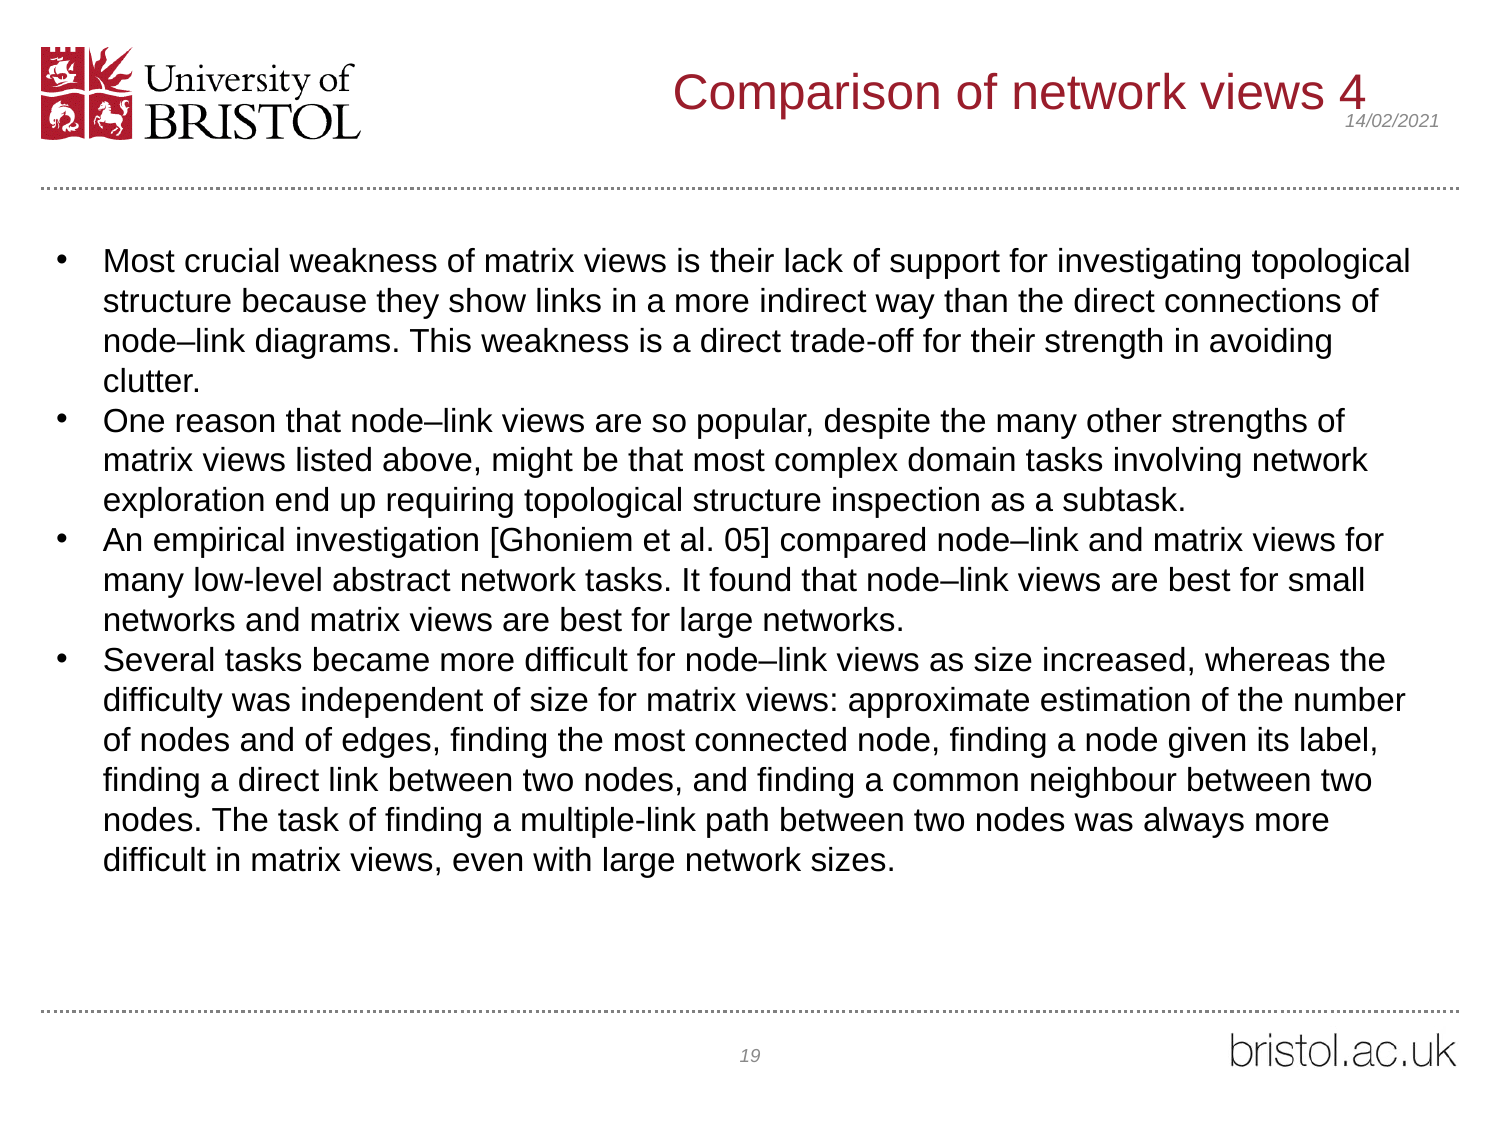

# Comparison of network views 4
14/02/2021
Most crucial weakness of matrix views is their lack of support for investigating topological structure because they show links in a more indirect way than the direct connections of node–link diagrams. This weakness is a direct trade-off for their strength in avoiding clutter.
One reason that node–link views are so popular, despite the many other strengths of matrix views listed above, might be that most complex domain tasks involving network exploration end up requiring topological structure inspection as a subtask.
An empirical investigation [Ghoniem et al. 05] compared node–link and matrix views for many low-level abstract network tasks. It found that node–link views are best for small networks and matrix views are best for large networks.
Several tasks became more difficult for node–link views as size increased, whereas the difficulty was independent of size for matrix views: approximate estimation of the number of nodes and of edges, finding the most connected node, finding a node given its label, finding a direct link between two nodes, and finding a common neighbour between two nodes. The task of finding a multiple-link path between two nodes was always more difficult in matrix views, even with large network sizes.

19